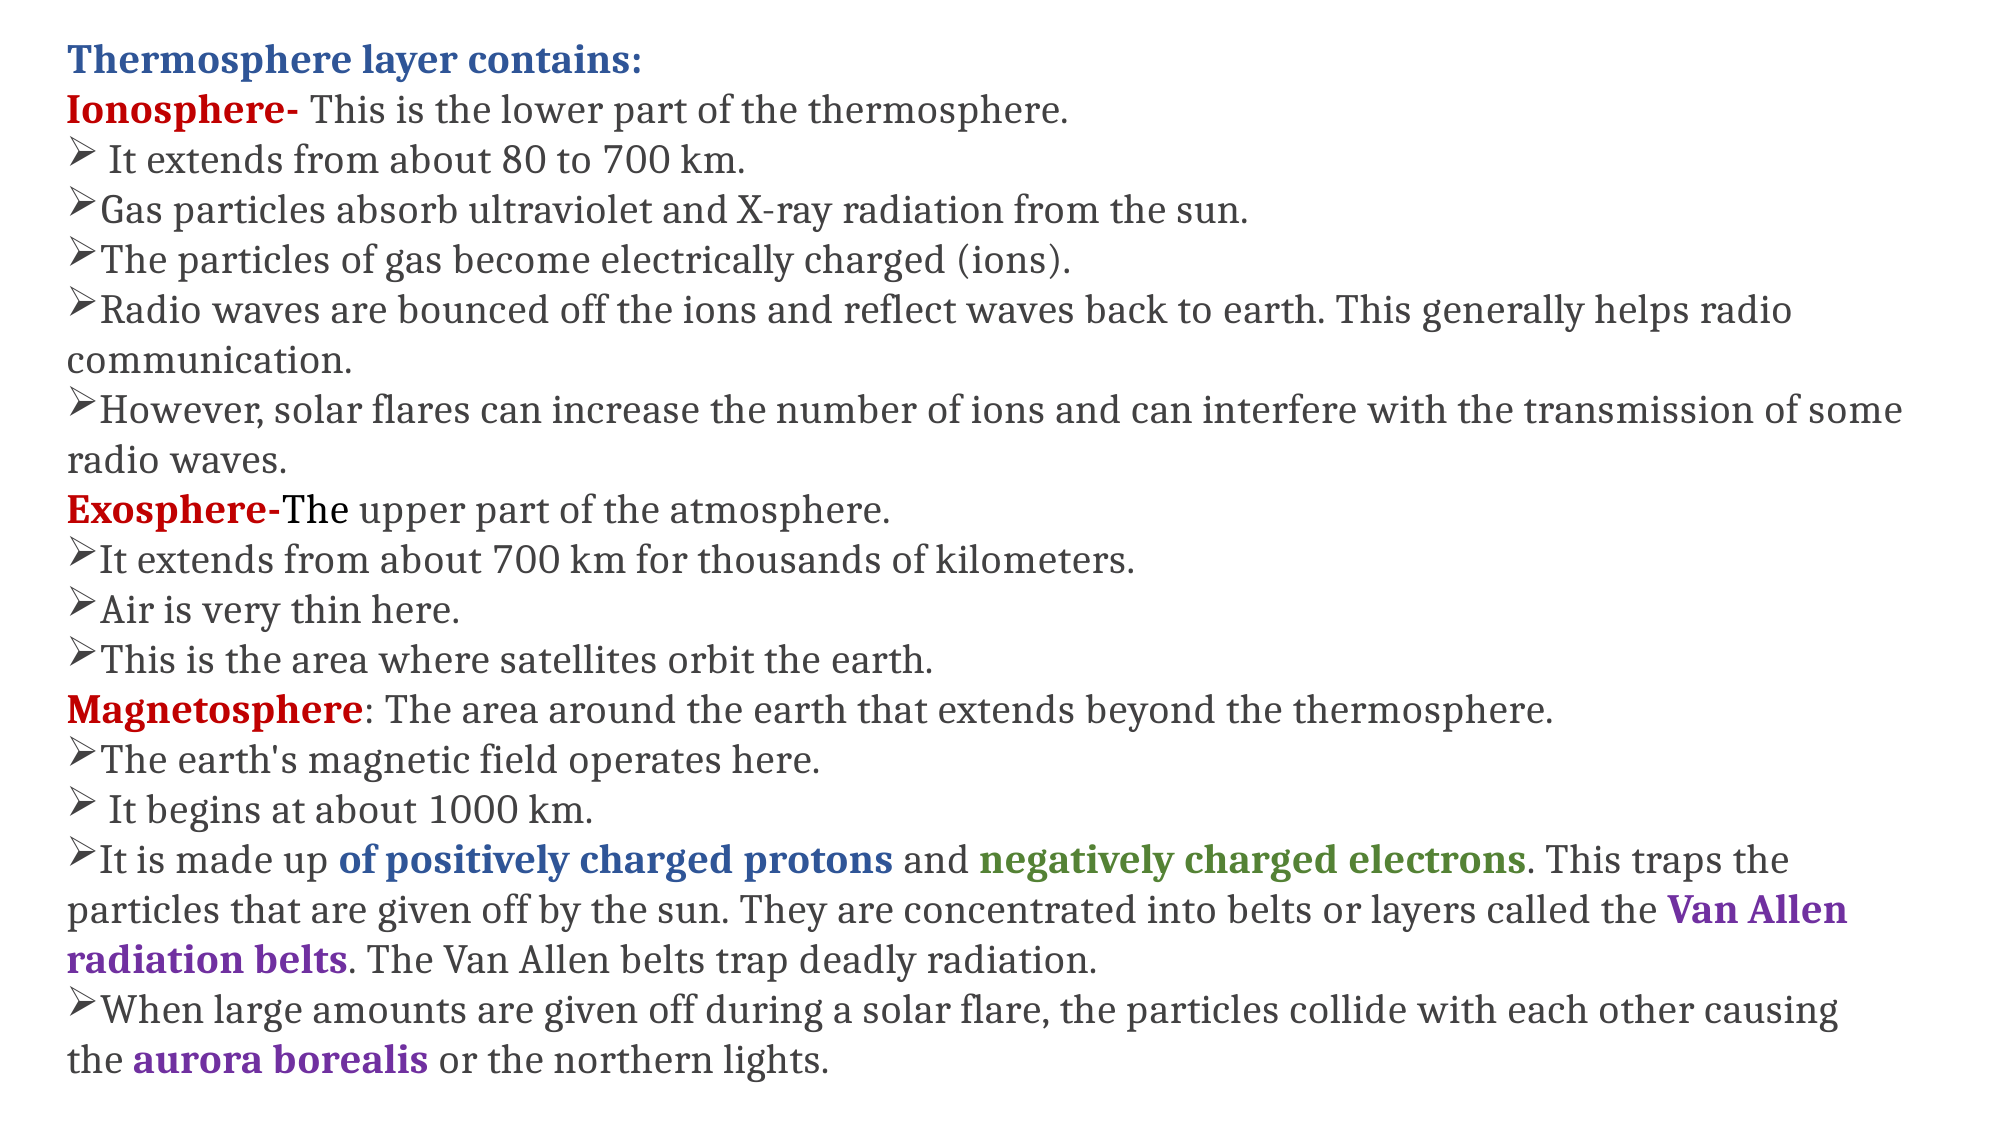

Thermosphere layer contains:
Ionosphere- This is the lower part of the thermosphere.
 It extends from about 80 to 700 km.
Gas particles absorb ultraviolet and X-ray radiation from the sun.
The particles of gas become electrically charged (ions).
Radio waves are bounced off the ions and reflect waves back to earth. This generally helps radio communication.
However, solar flares can increase the number of ions and can interfere with the transmission of some radio waves.
Exosphere-The upper part of the atmosphere.
It extends from about 700 km for thousands of kilometers.
Air is very thin here.
This is the area where satellites orbit the earth. 
Magnetosphere: The area around the earth that extends beyond the thermosphere.
The earth's magnetic field operates here.
 It begins at about 1000 km.
It is made up of positively charged protons and negatively charged electrons. This traps the particles that are given off by the sun. They are concentrated into belts or layers called the Van Allen radiation belts. The Van Allen belts trap deadly radiation.
When large amounts are given off during a solar flare, the particles collide with each other causing the aurora borealis or the northern lights.